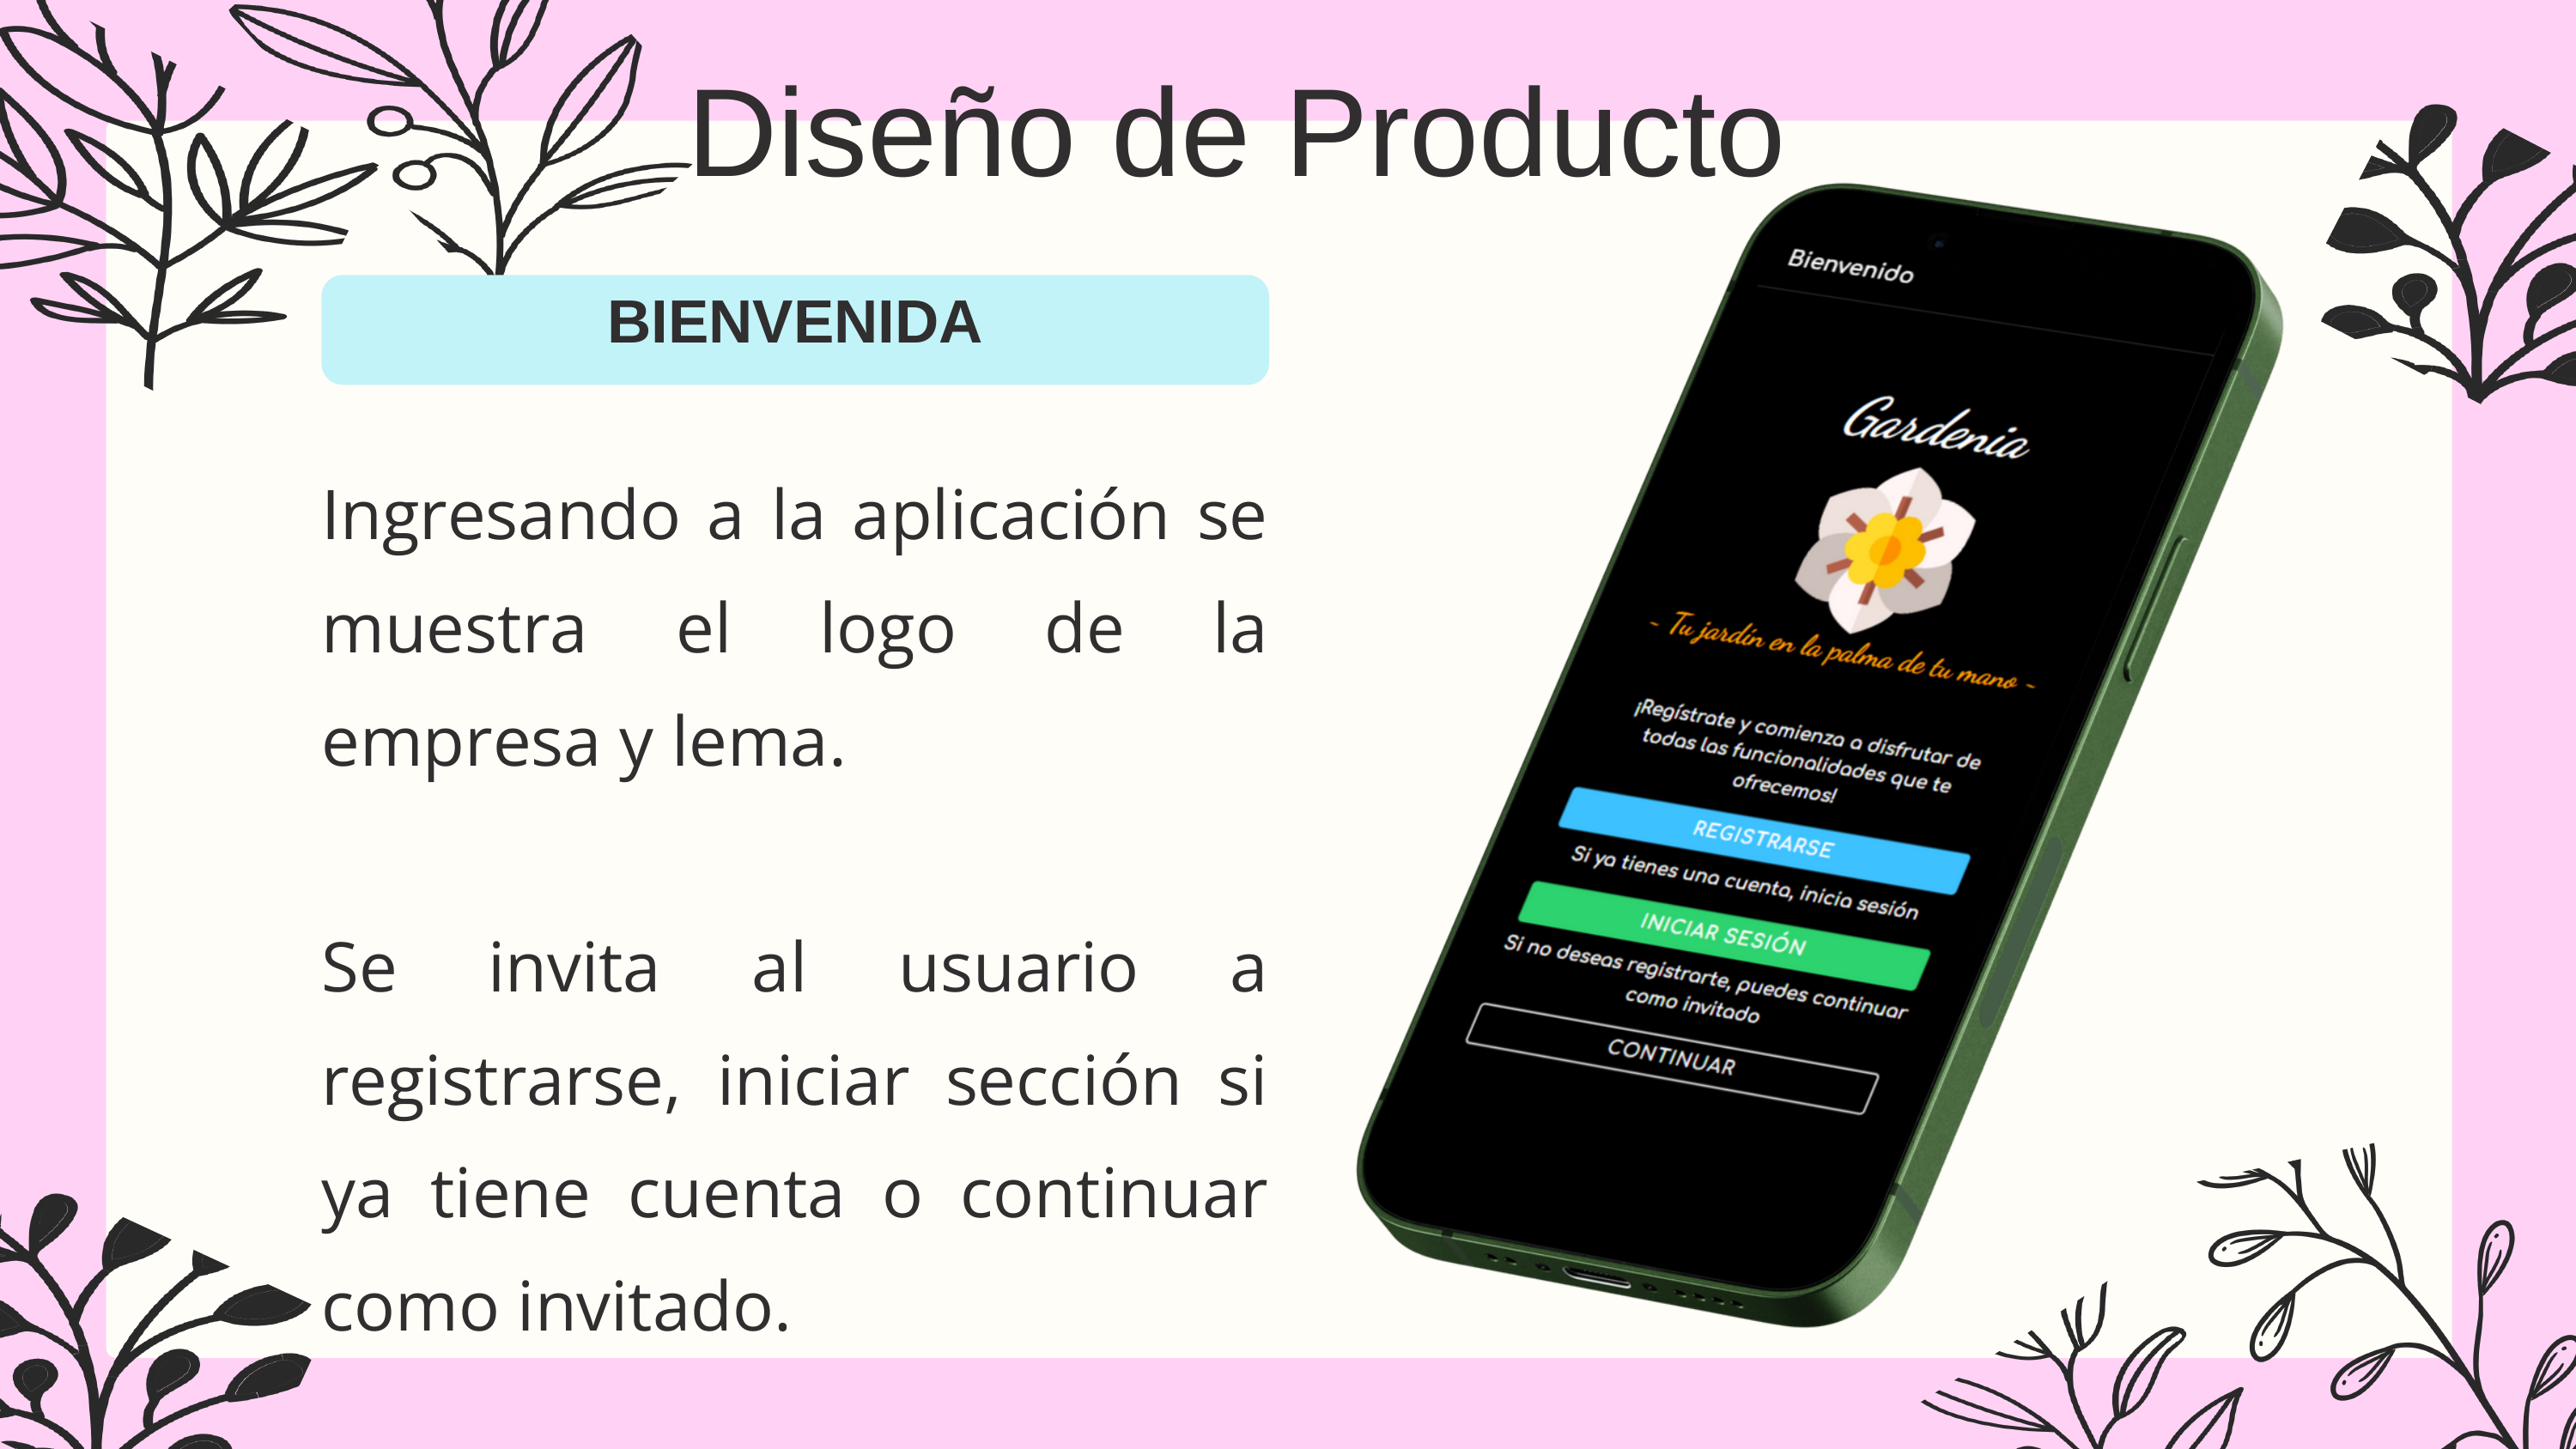

Diseño de Producto

BIENVENIDA
Ingresando a la aplicación se muestra el logo de la empresa y lema.

Se invita al usuario a registrarse, iniciar sección si ya tiene cuenta o continuar como invitado.